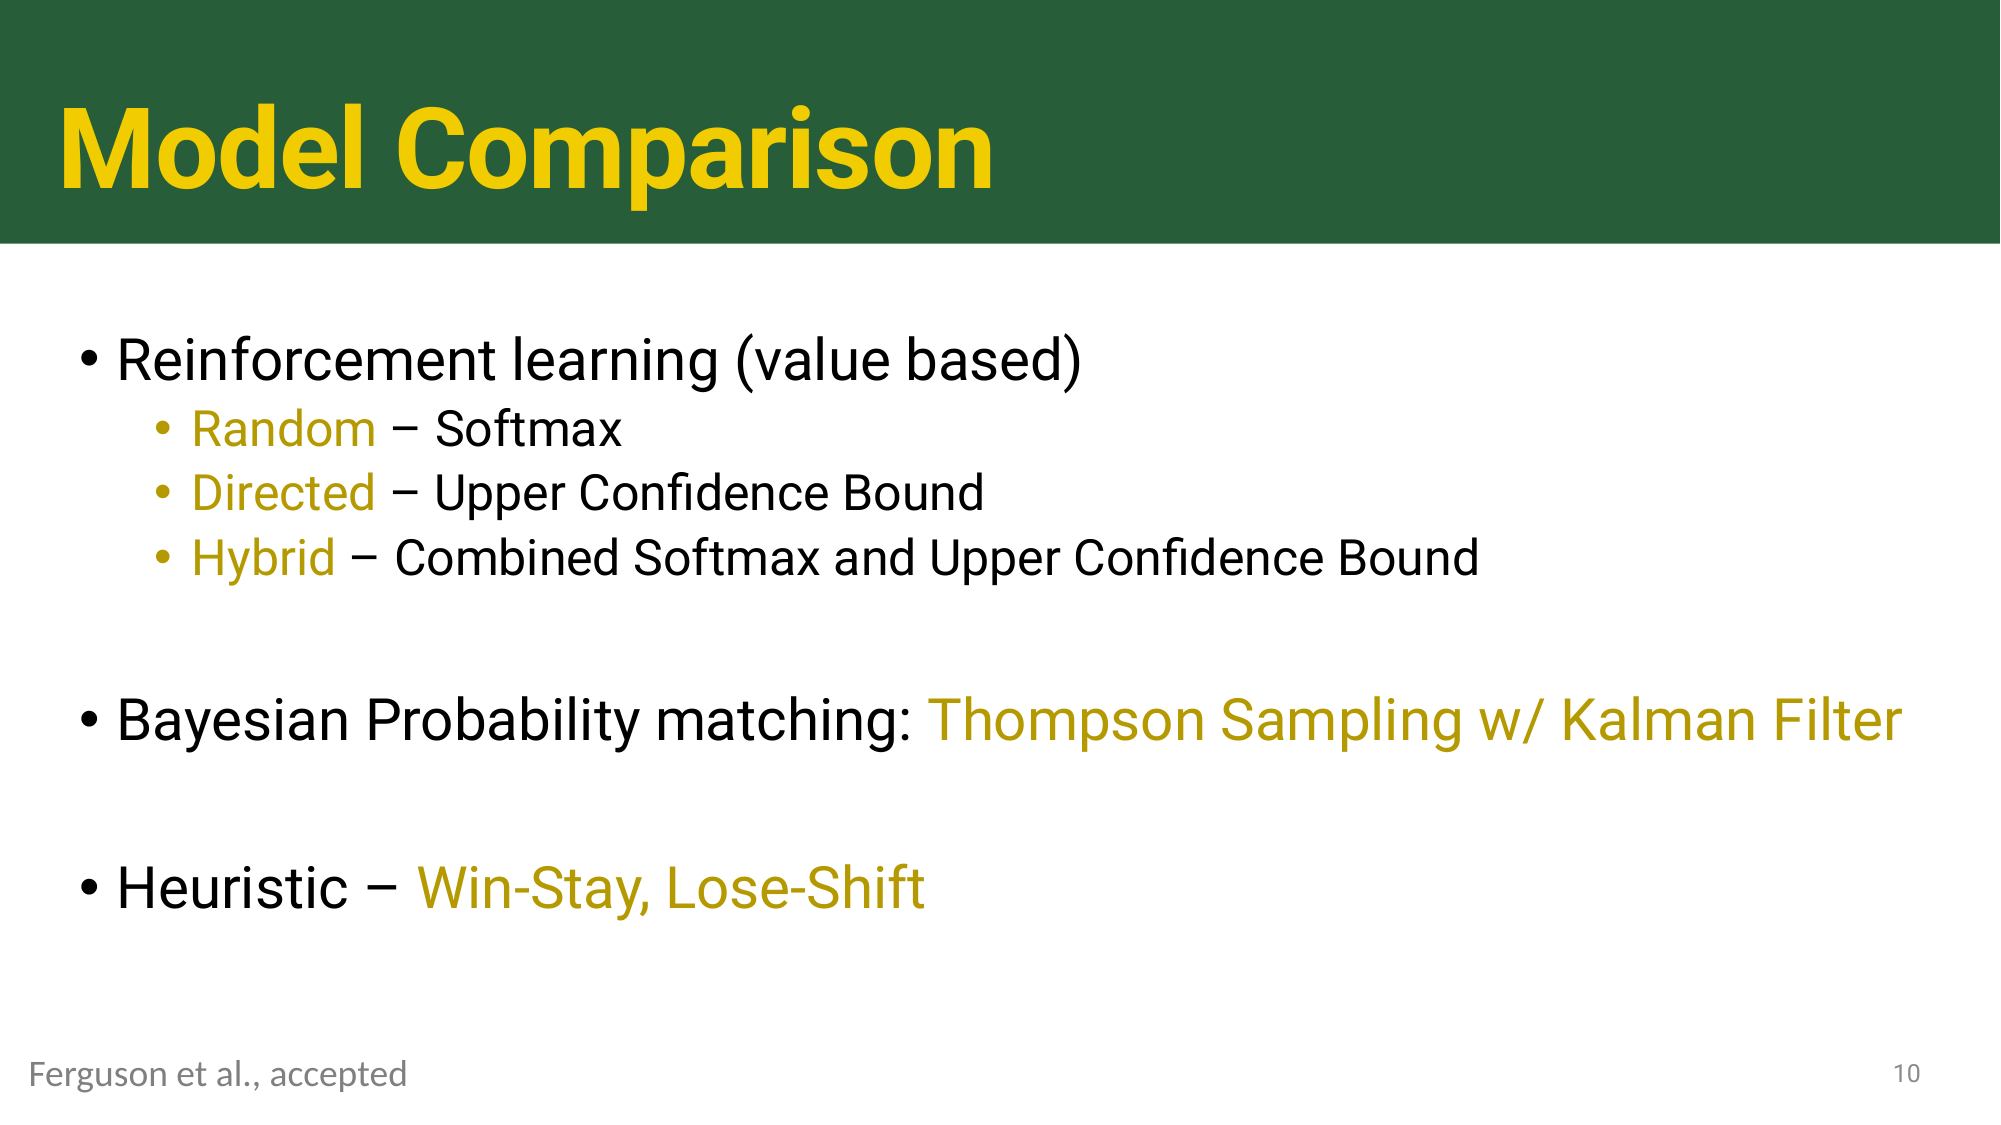

# Model Comparison
Reinforcement learning (value based)
Random – Softmax
Directed – Upper Confidence Bound
Hybrid – Combined Softmax and Upper Confidence Bound

Bayesian Probability matching: Thompson Sampling w/ Kalman Filter

Heuristic – Win-Stay, Lose-Shift
Ferguson et al., accepted
10